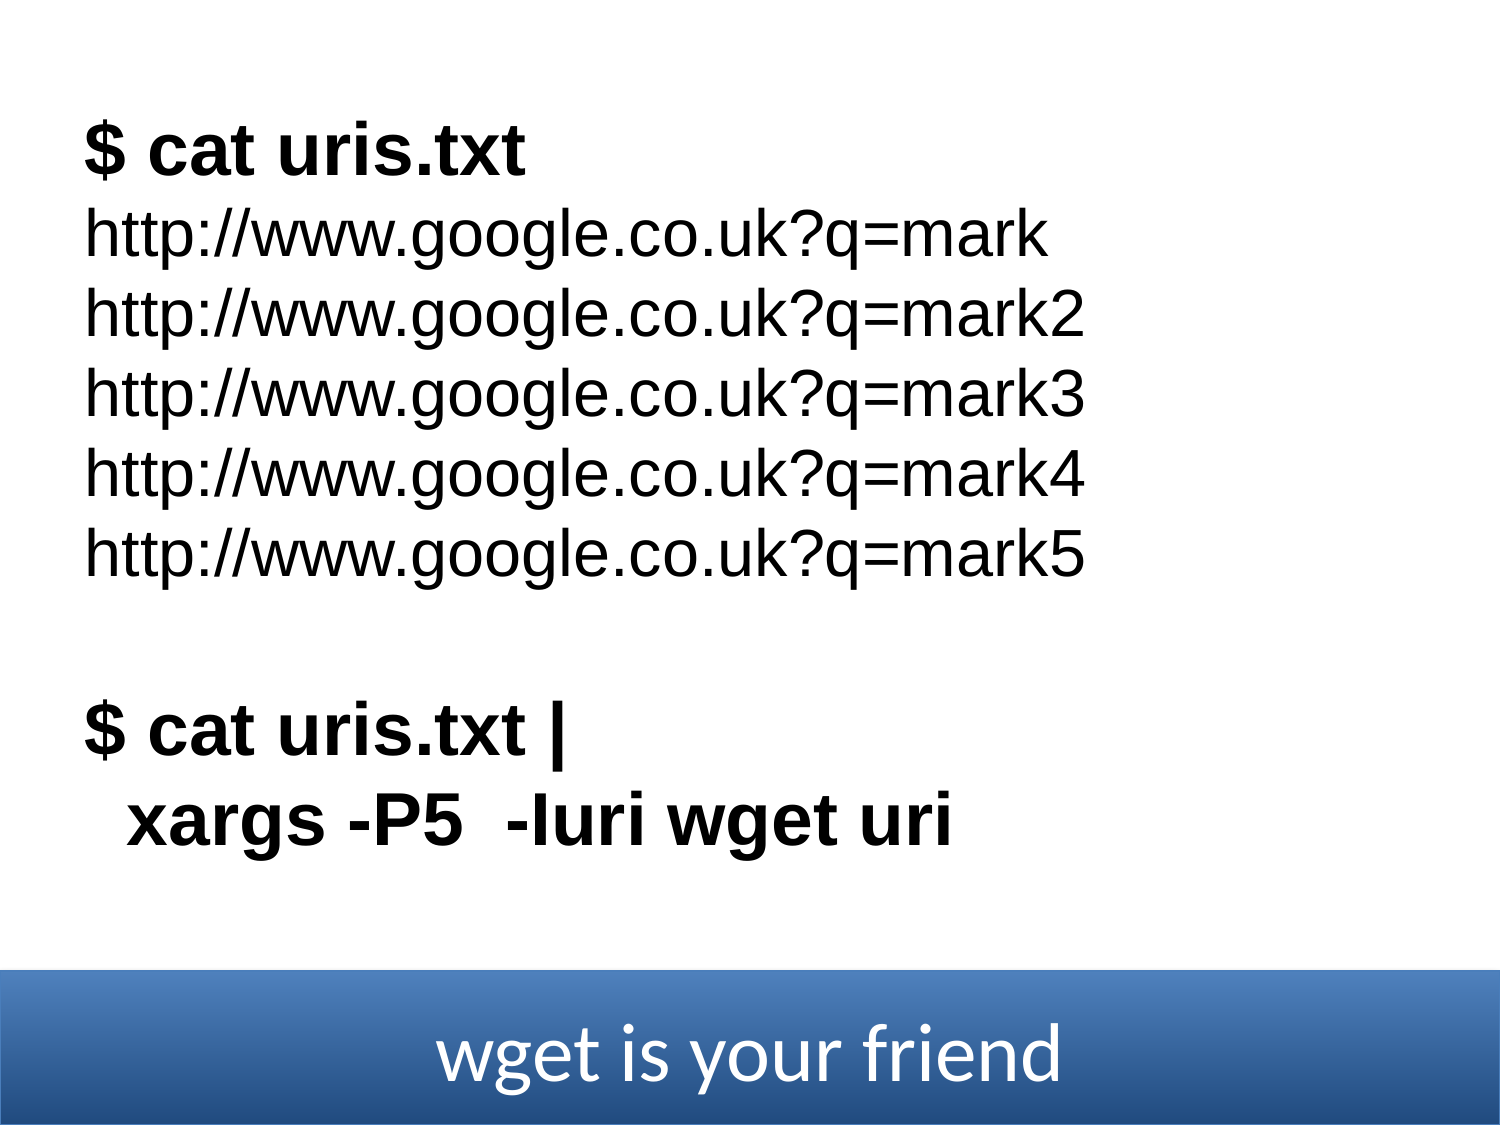

$ cat uris.txt
http://www.google.co.uk?q=mark
http://www.google.co.uk?q=mark2
http://www.google.co.uk?q=mark3
http://www.google.co.uk?q=mark4
http://www.google.co.uk?q=mark5

$ cat uris.txt |
  xargs -P5  -Iuri wget uri
wget is your friend